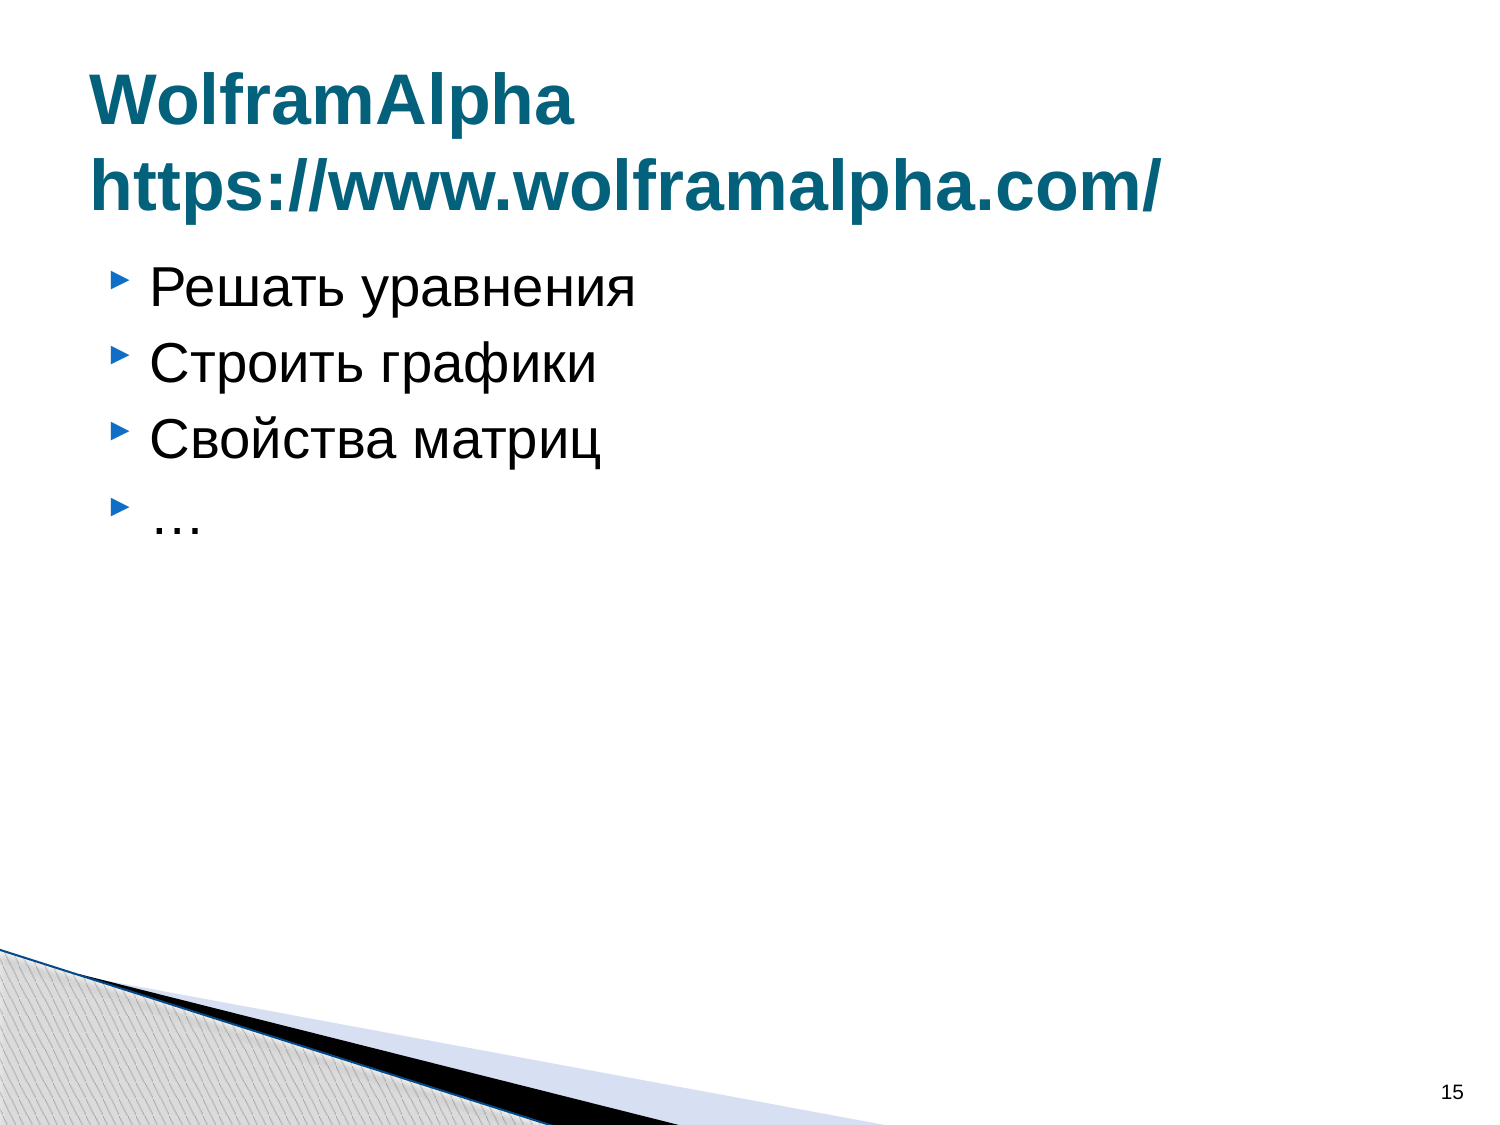

# WolframAlpha https://www.wolframalpha.com/
Решать уравнения
Строить графики
Свойства матриц
…

15